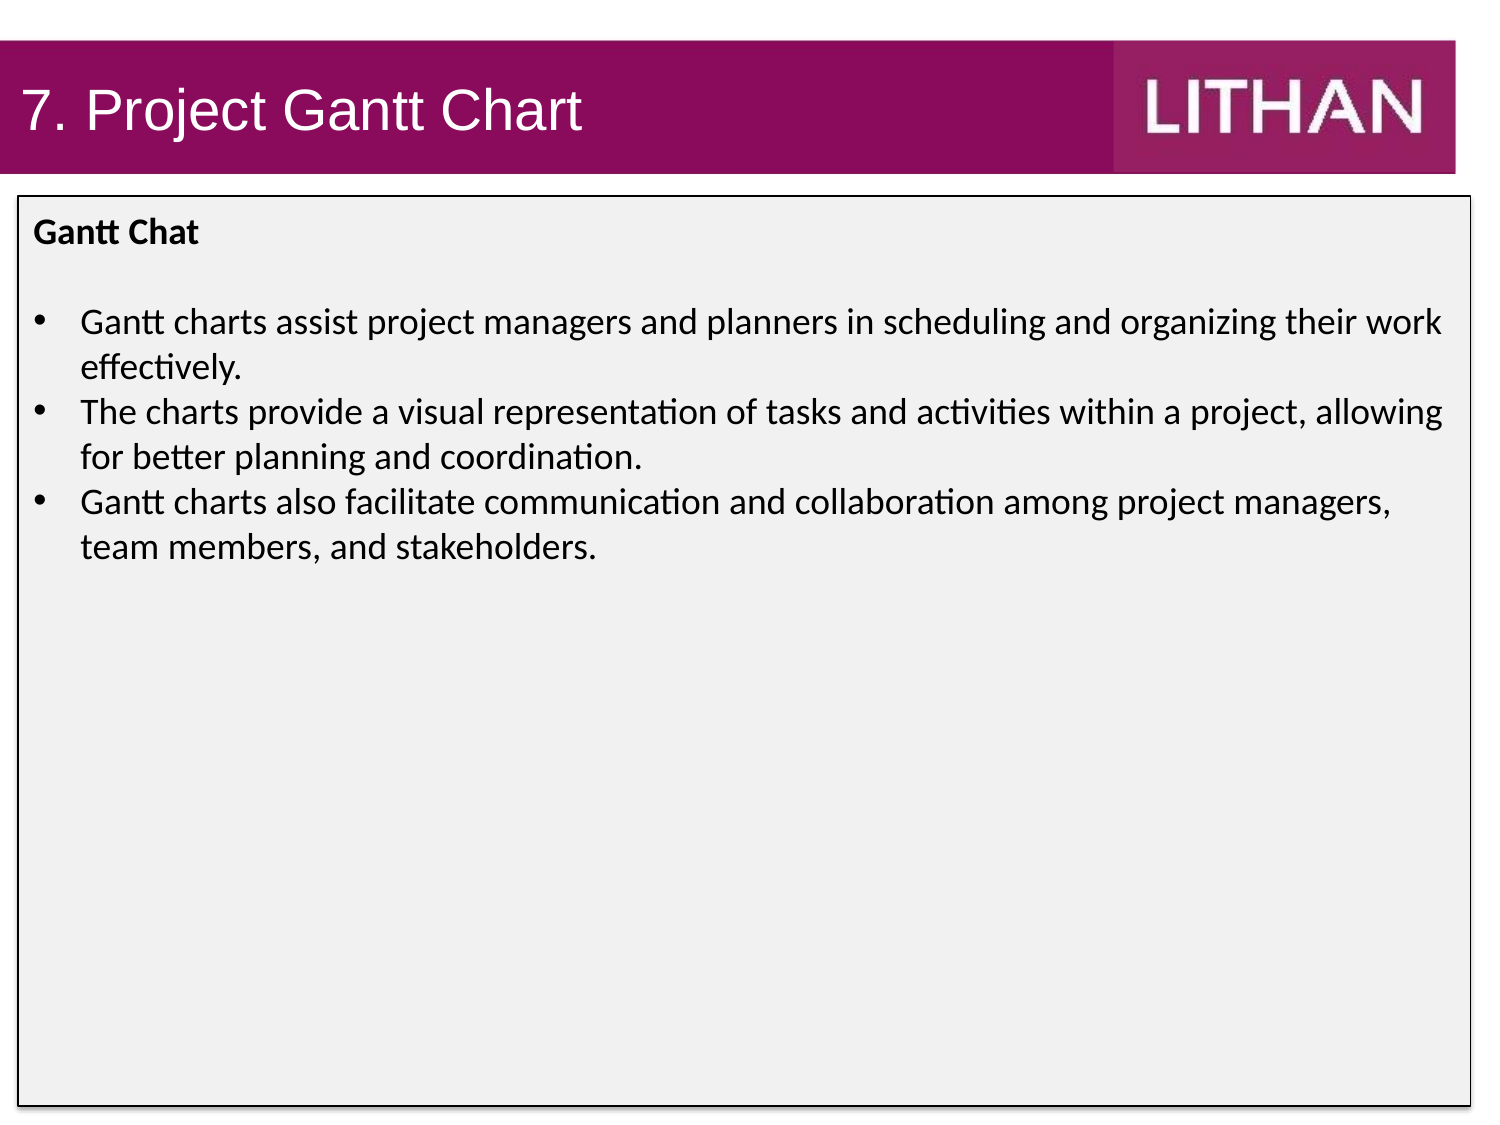

# 7. Project Gantt Chart

Gantt Chat

Gantt charts assist project managers and planners in scheduling and organizing their work effectively.
The charts provide a visual representation of tasks and activities within a project, allowing for better planning and coordination.
Gantt charts also facilitate communication and collaboration among project managers, team members, and stakeholders.